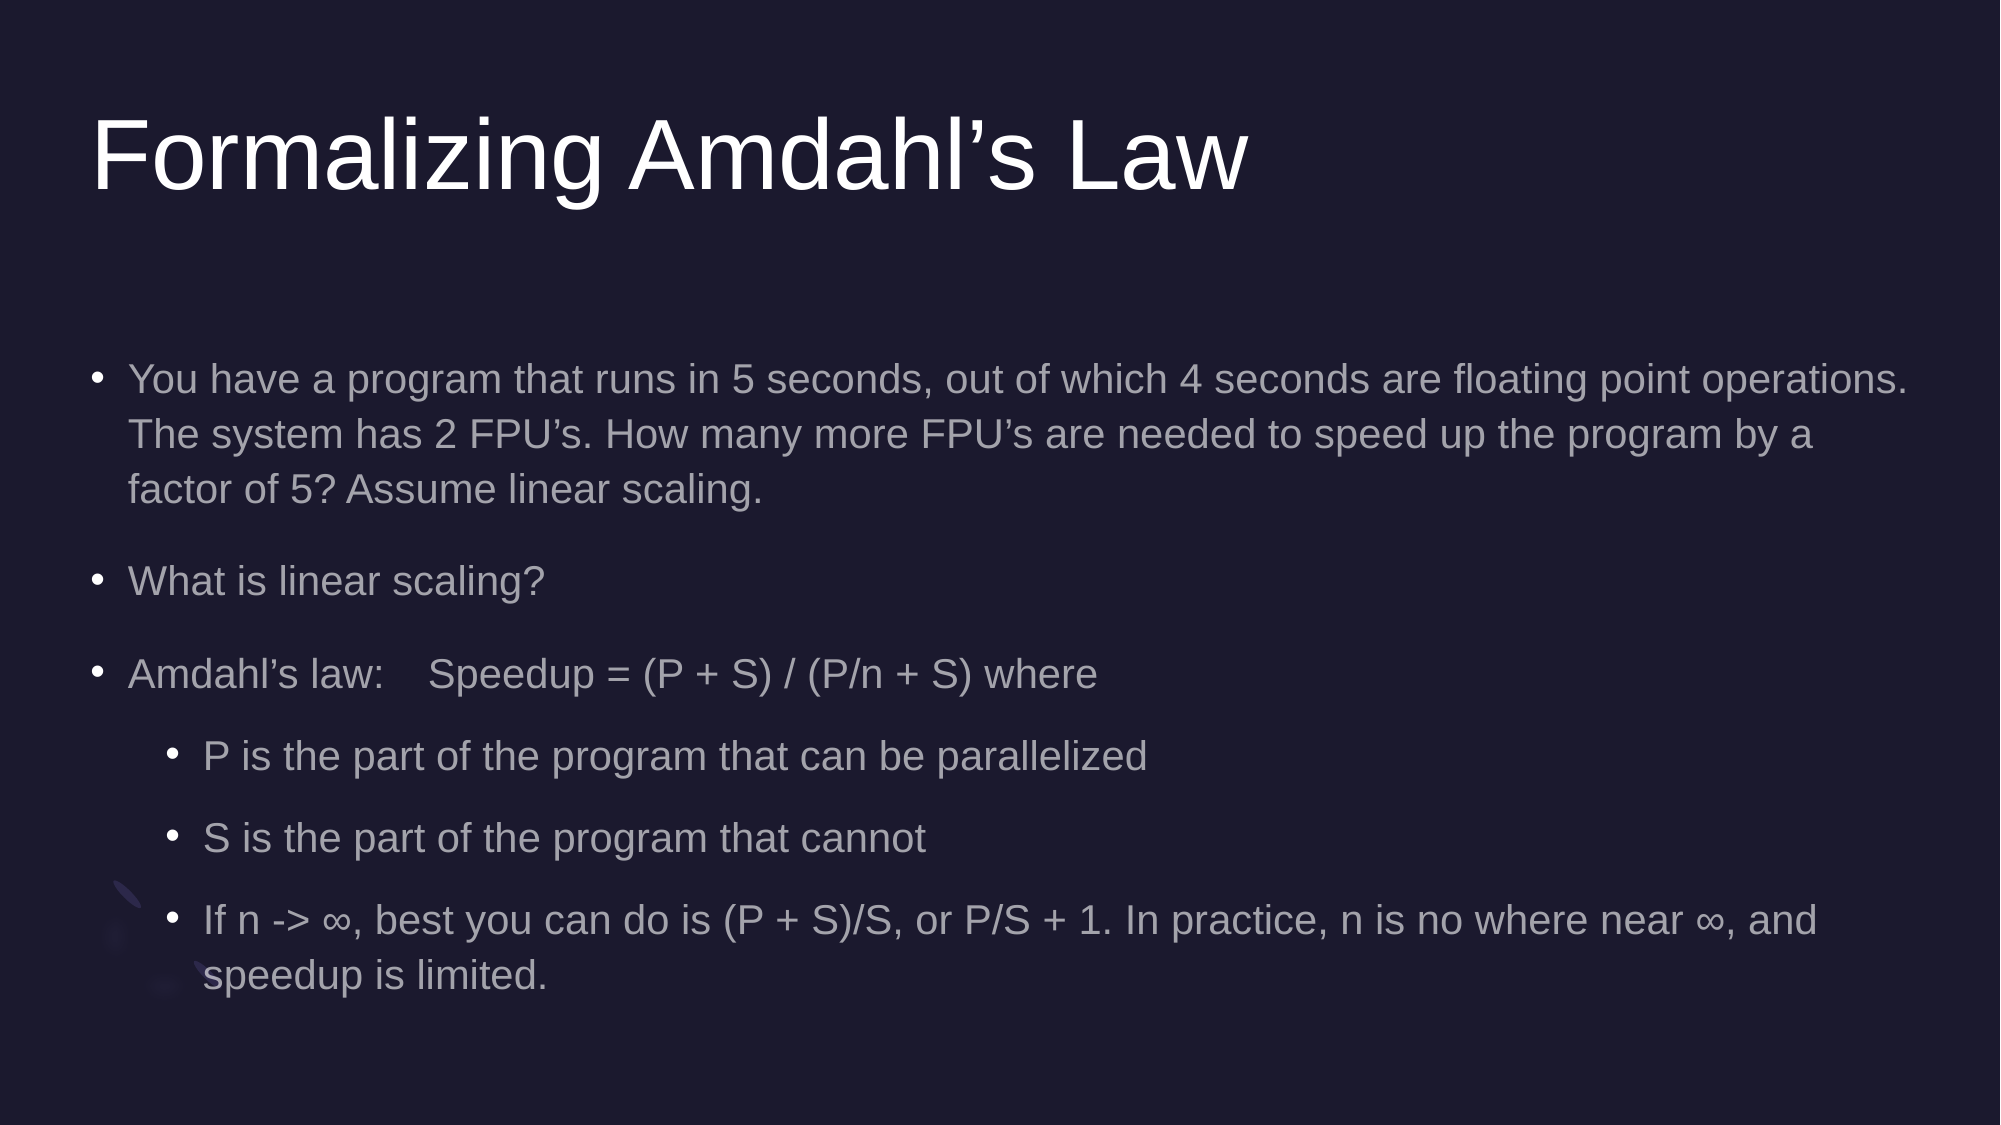

# Formalizing Amdahl’s Law
You have a program that runs in 5 seconds, out of which 4 seconds are floating point operations. The system has 2 FPU’s. How many more FPU’s are needed to speed up the program by a factor of 5? Assume linear scaling.
What is linear scaling?
Amdahl’s law:	Speedup = (P + S) / (P/n + S) where
P is the part of the program that can be parallelized
S is the part of the program that cannot
If n -> ∞, best you can do is (P + S)/S, or P/S + 1. In practice, n is no where near ∞, and speedup is limited.